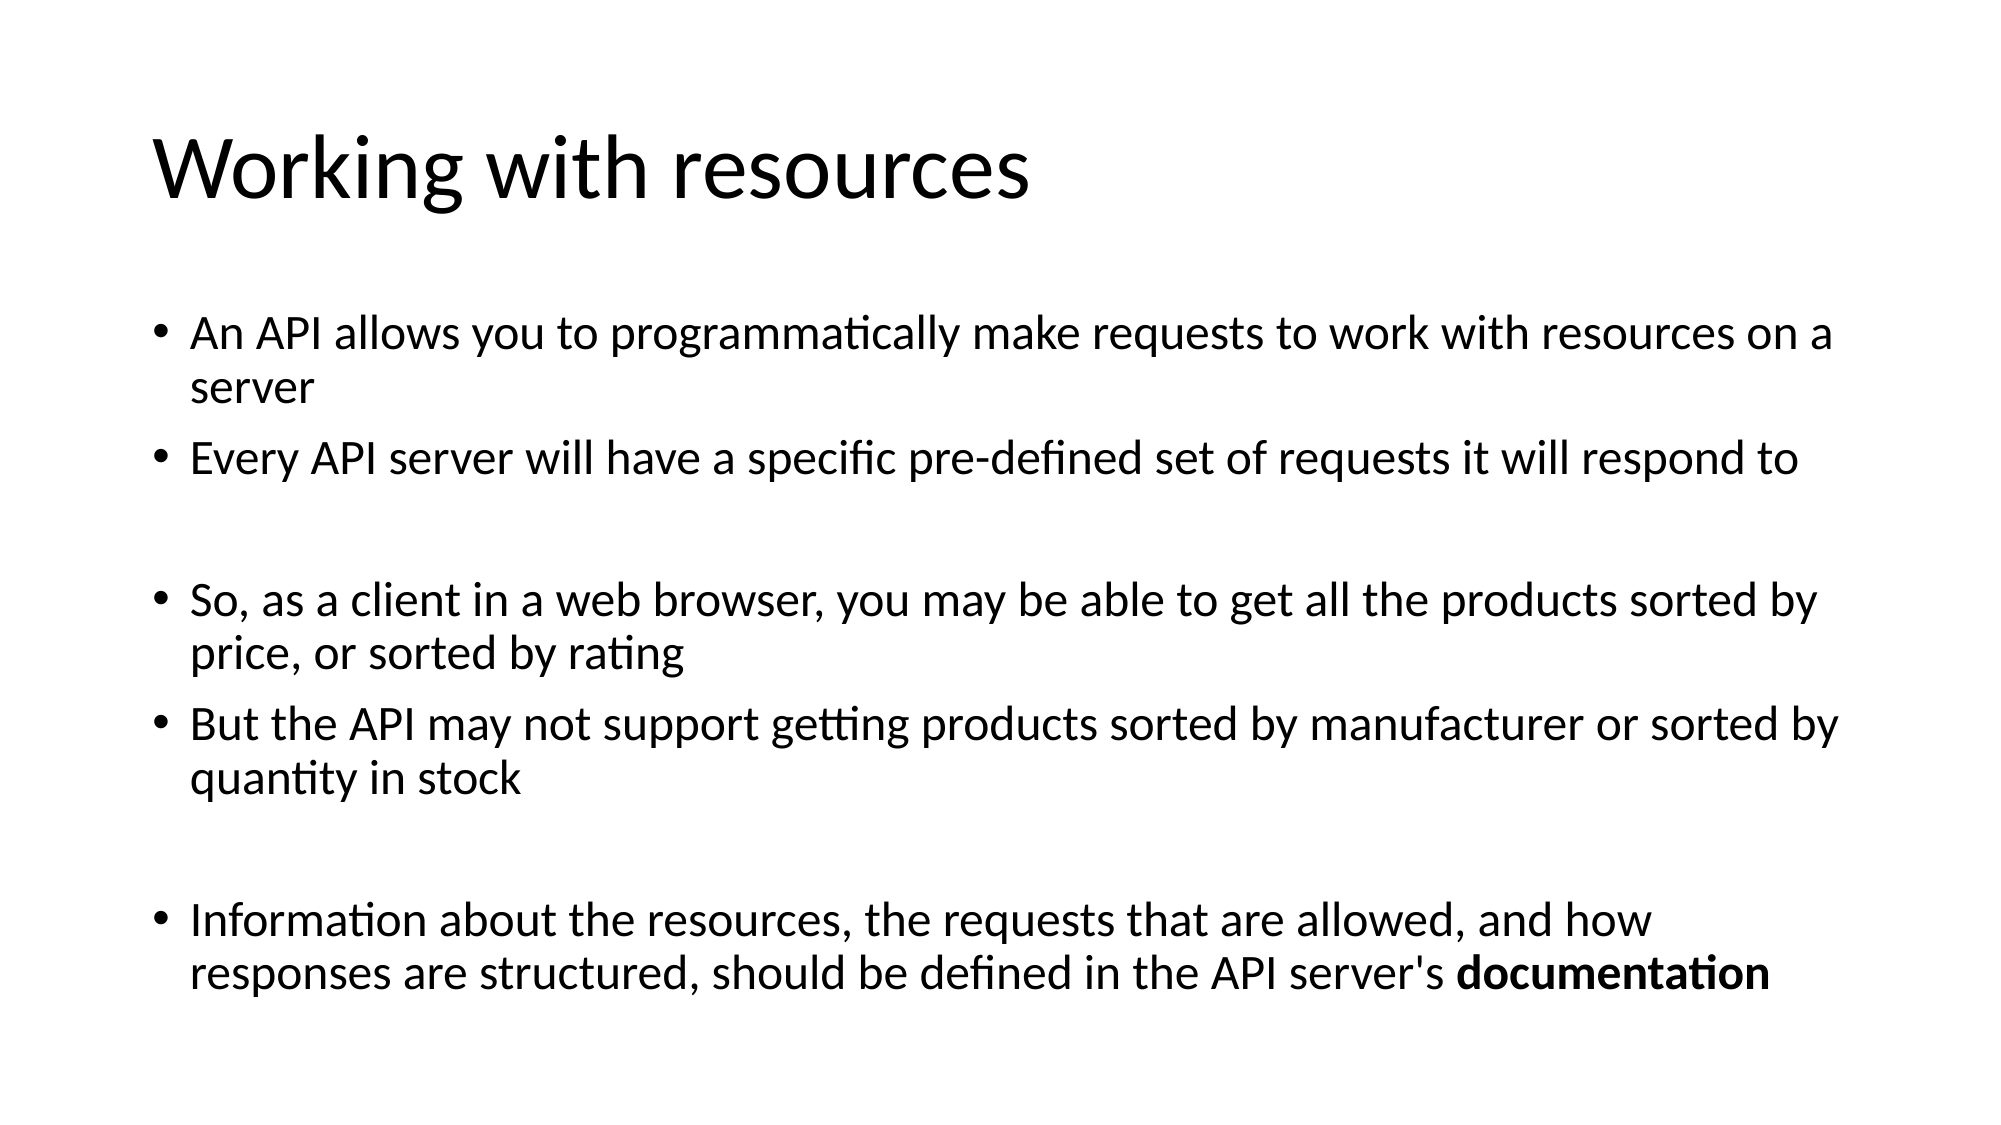

# Working with resources
An API allows you to programmatically make requests to work with resources on a server
Every API server will have a specific pre-defined set of requests it will respond to

So, as a client in a web browser, you may be able to get all the products sorted by price, or sorted by rating
But the API may not support getting products sorted by manufacturer or sorted by quantity in stock

Information about the resources, the requests that are allowed, and how responses are structured, should be defined in the API server's documentation